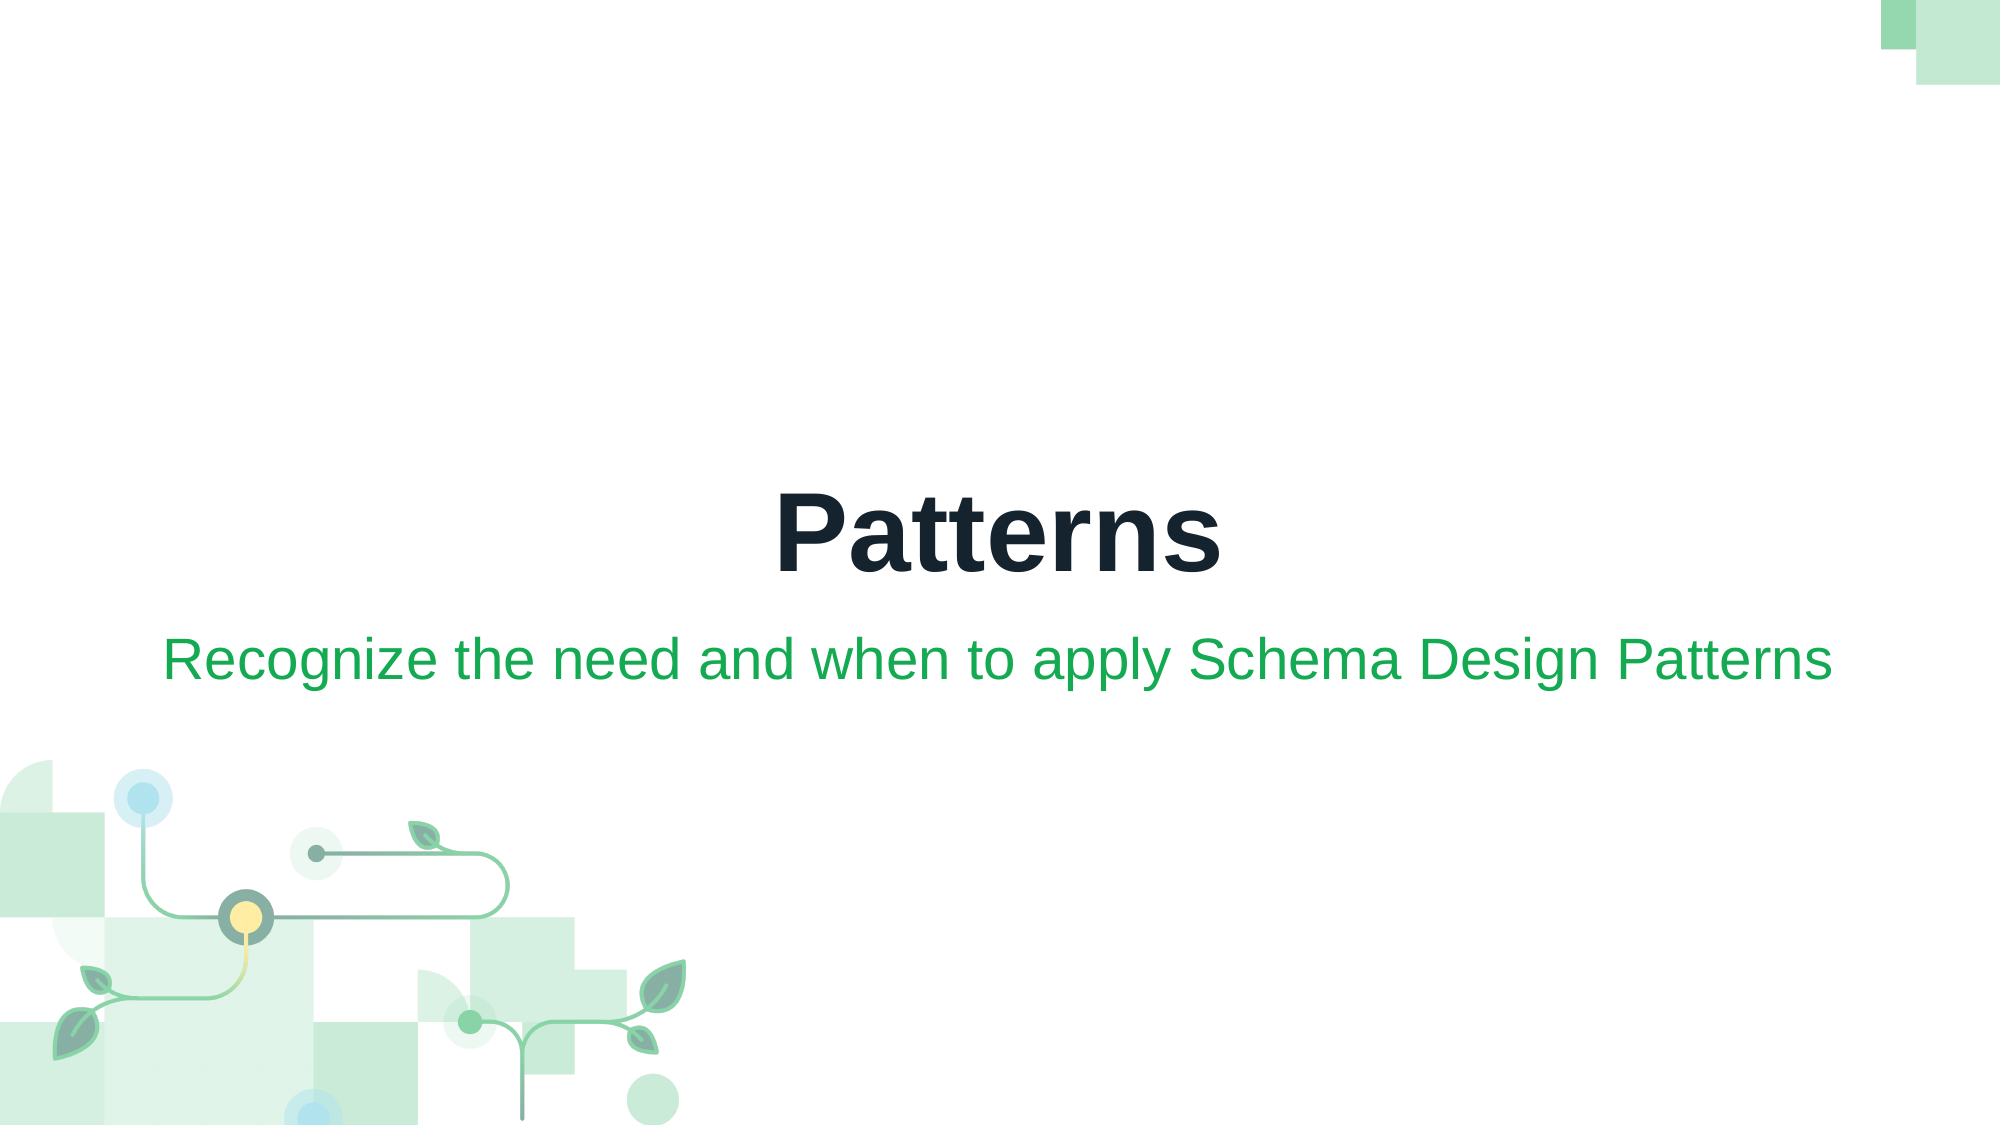

# Patterns
Recognize the need and when to apply Schema Design Patterns